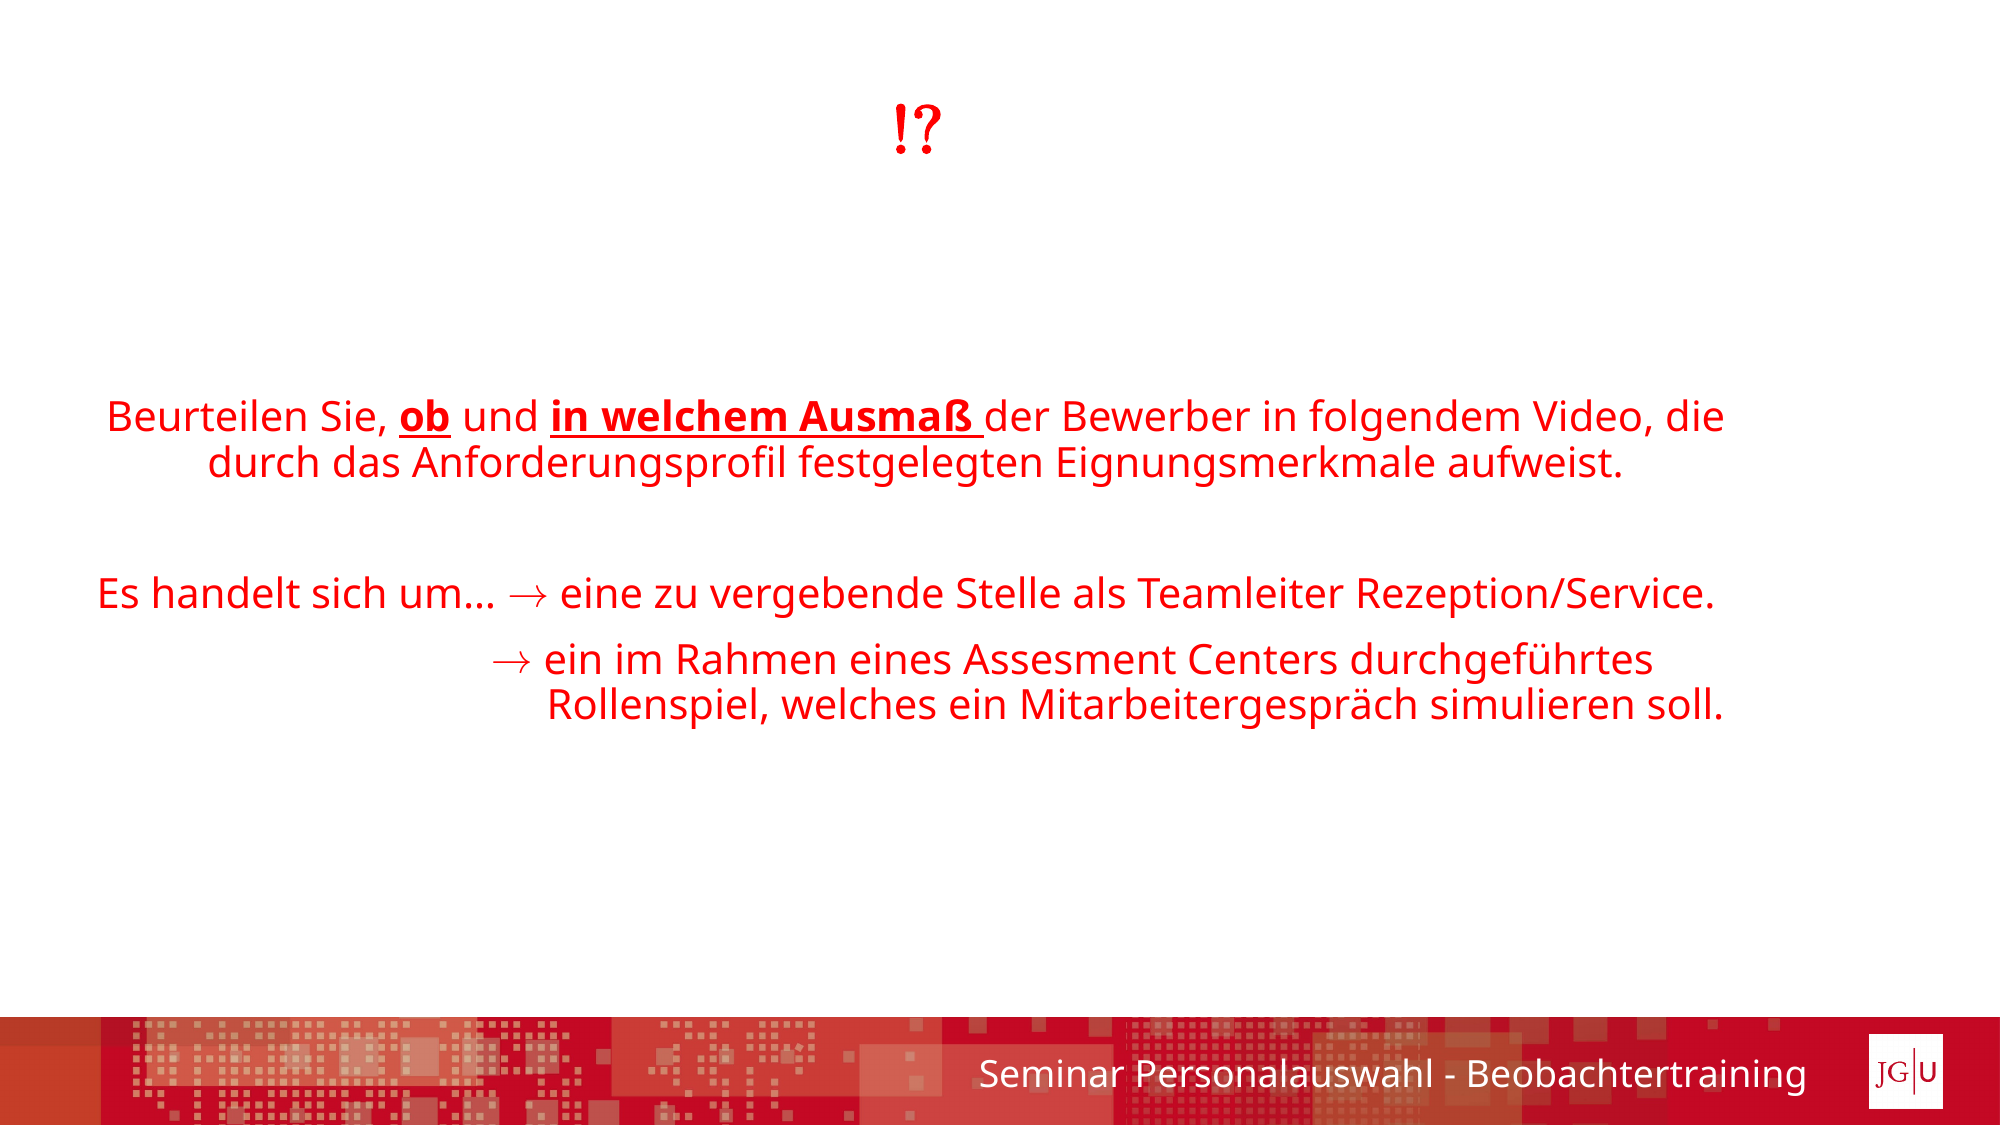

# ⁉

Beurteilen Sie, ob und in welchem Ausmaß der Bewerber in folgendem Video, die durch das Anforderungsprofil festgelegten Eignungsmerkmale aufweist.

Es handelt sich um… → eine zu vergebende Stelle als Teamleiter Rezeption/Service.
		         → ein im Rahmen eines Assesment Centers durchgeführtes 			Rollenspiel, welches ein Mitarbeitergespräch simulieren soll.
Seminar Personalauswahl - Beobachtertraining